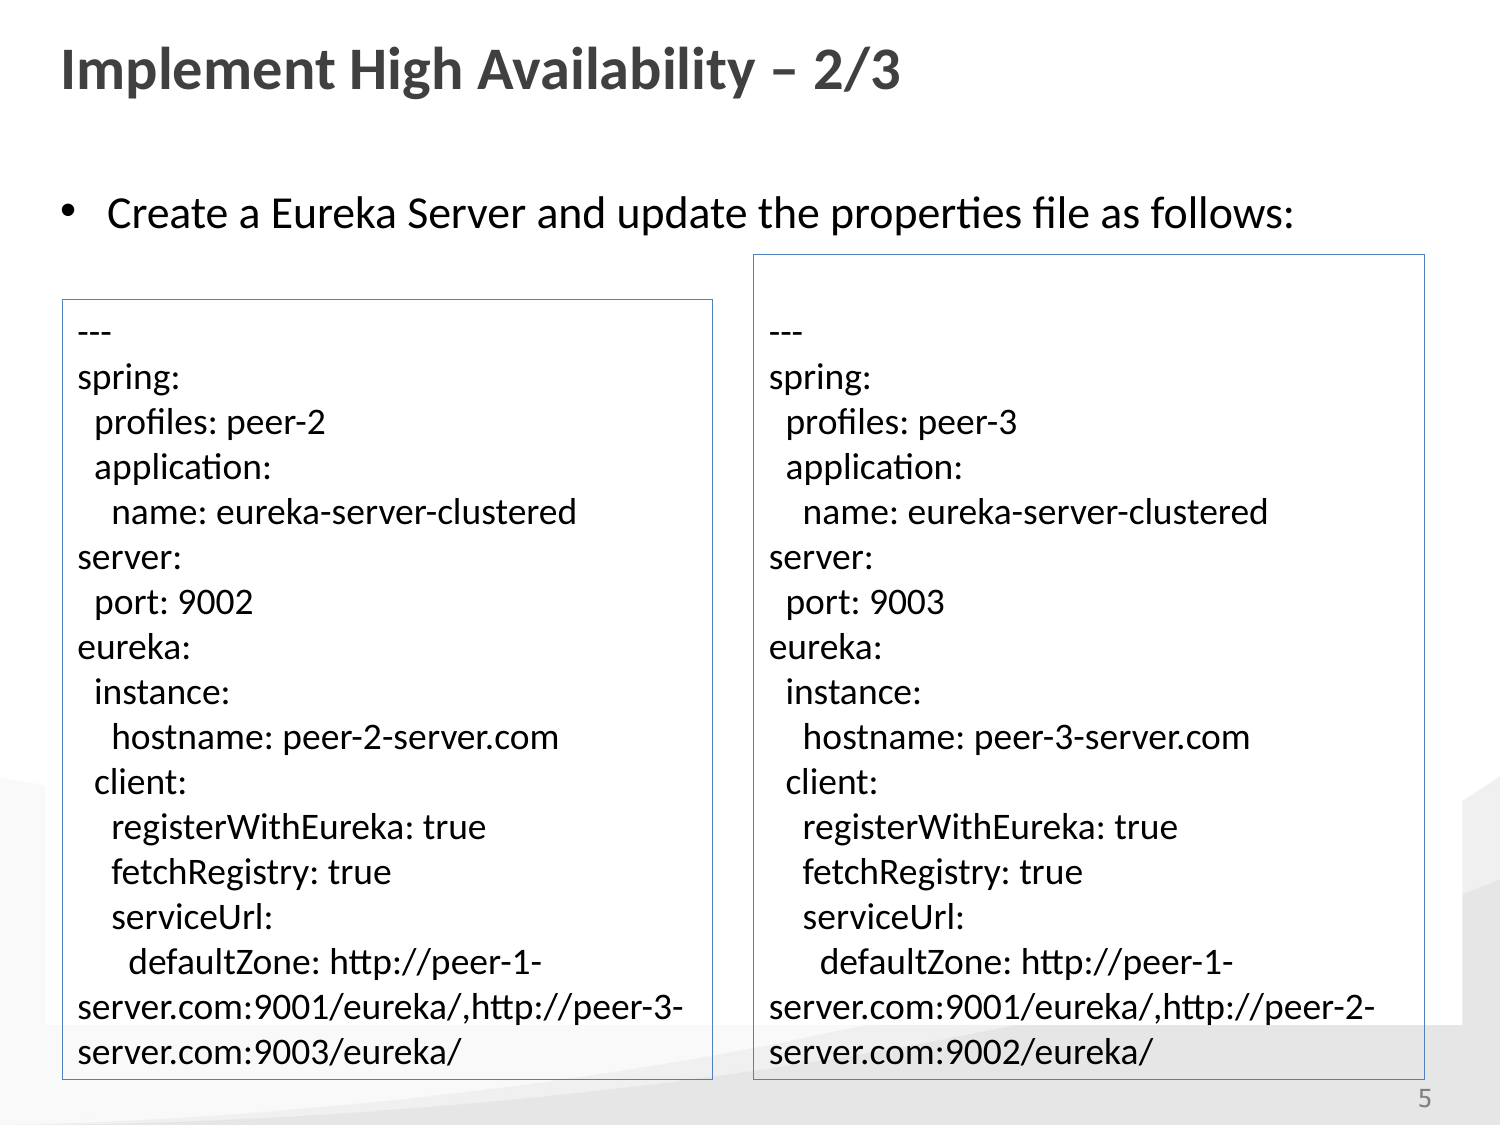

# Implement High Availability – 2/3
Create a Eureka Server and update the properties file as follows:

---
spring:
  profiles: peer-3
  application:
    name: eureka-server-clustered
server:
  port: 9003
eureka:
  instance:
    hostname: peer-3-server.com
  client:
    registerWithEureka: true
    fetchRegistry: true
    serviceUrl:
      defaultZone: http://peer-1-server.com:9001/eureka/,http://peer-2-server.com:9002/eureka/
---
spring:
  profiles: peer-2
  application:
    name: eureka-server-clustered
server:
  port: 9002
eureka:
  instance:
    hostname: peer-2-server.com
  client:
    registerWithEureka: true
    fetchRegistry: true
    serviceUrl:
      defaultZone: http://peer-1-server.com:9001/eureka/,http://peer-3-server.com:9003/eureka/